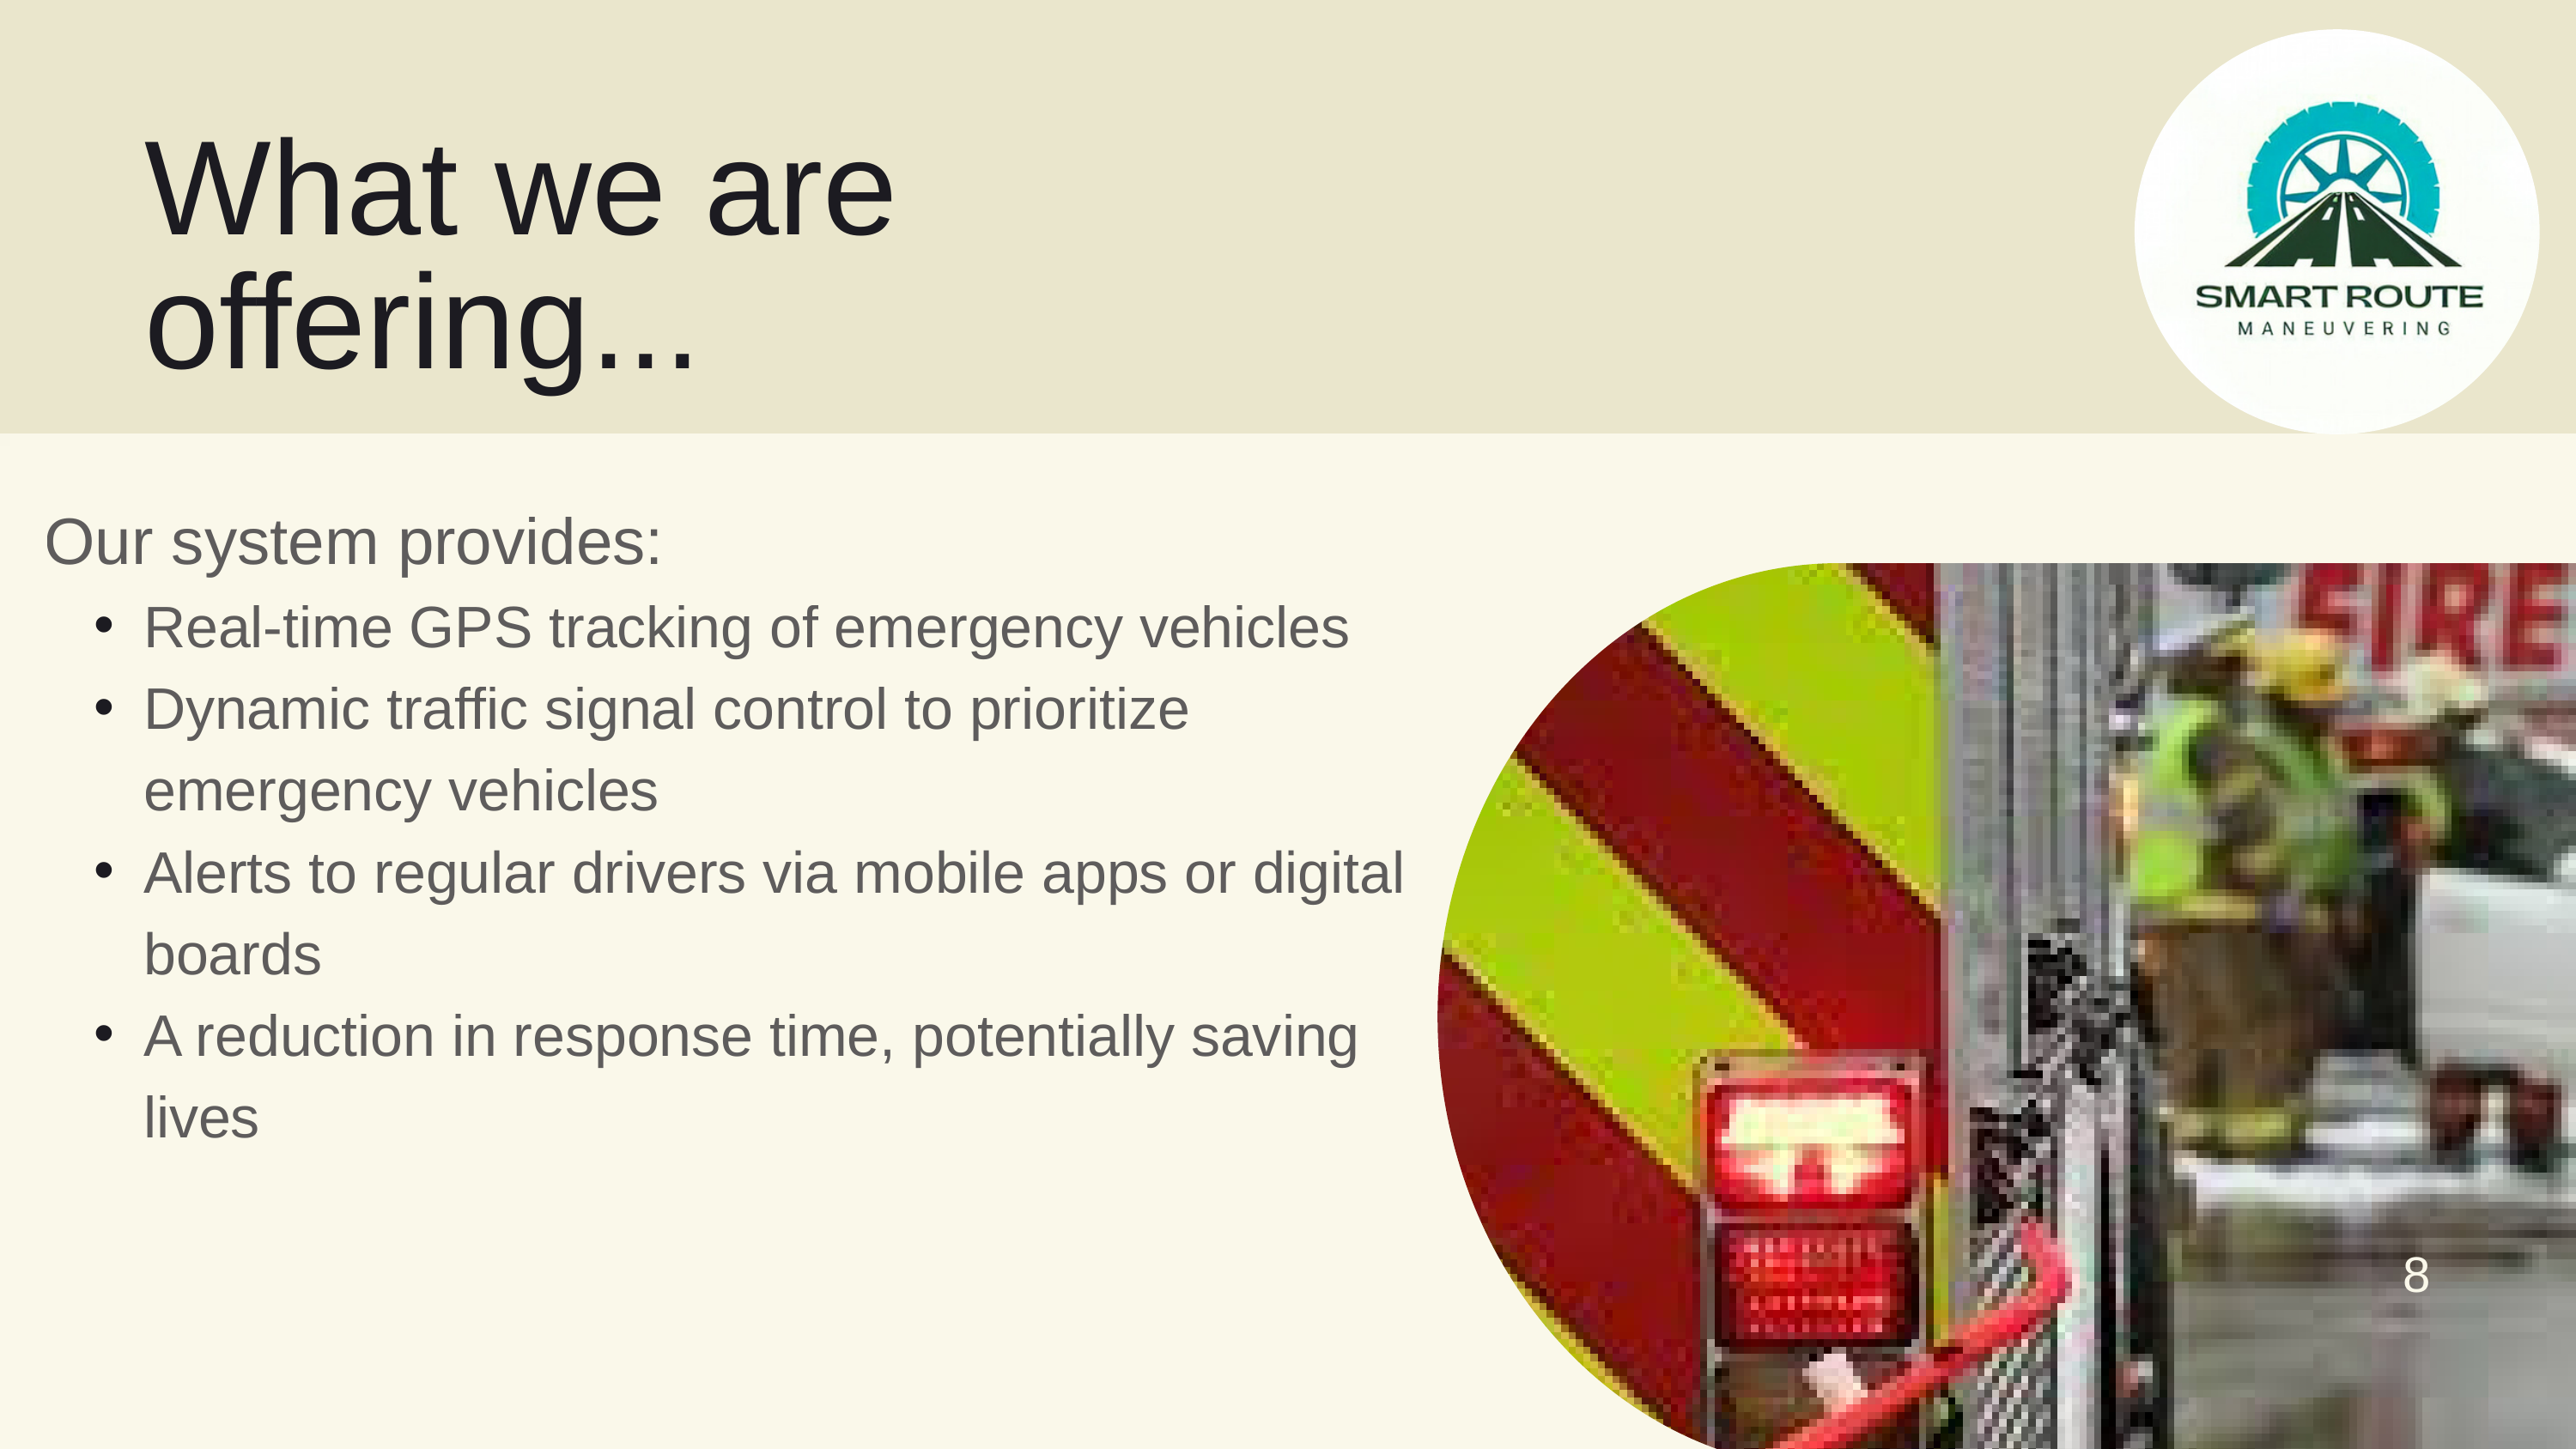

What we are offering...

Our system provides:
Real-time GPS tracking of emergency vehicles
Dynamic traffic signal control to prioritize emergency vehicles
Alerts to regular drivers via mobile apps or digital boards
A reduction in response time, potentially saving lives

8